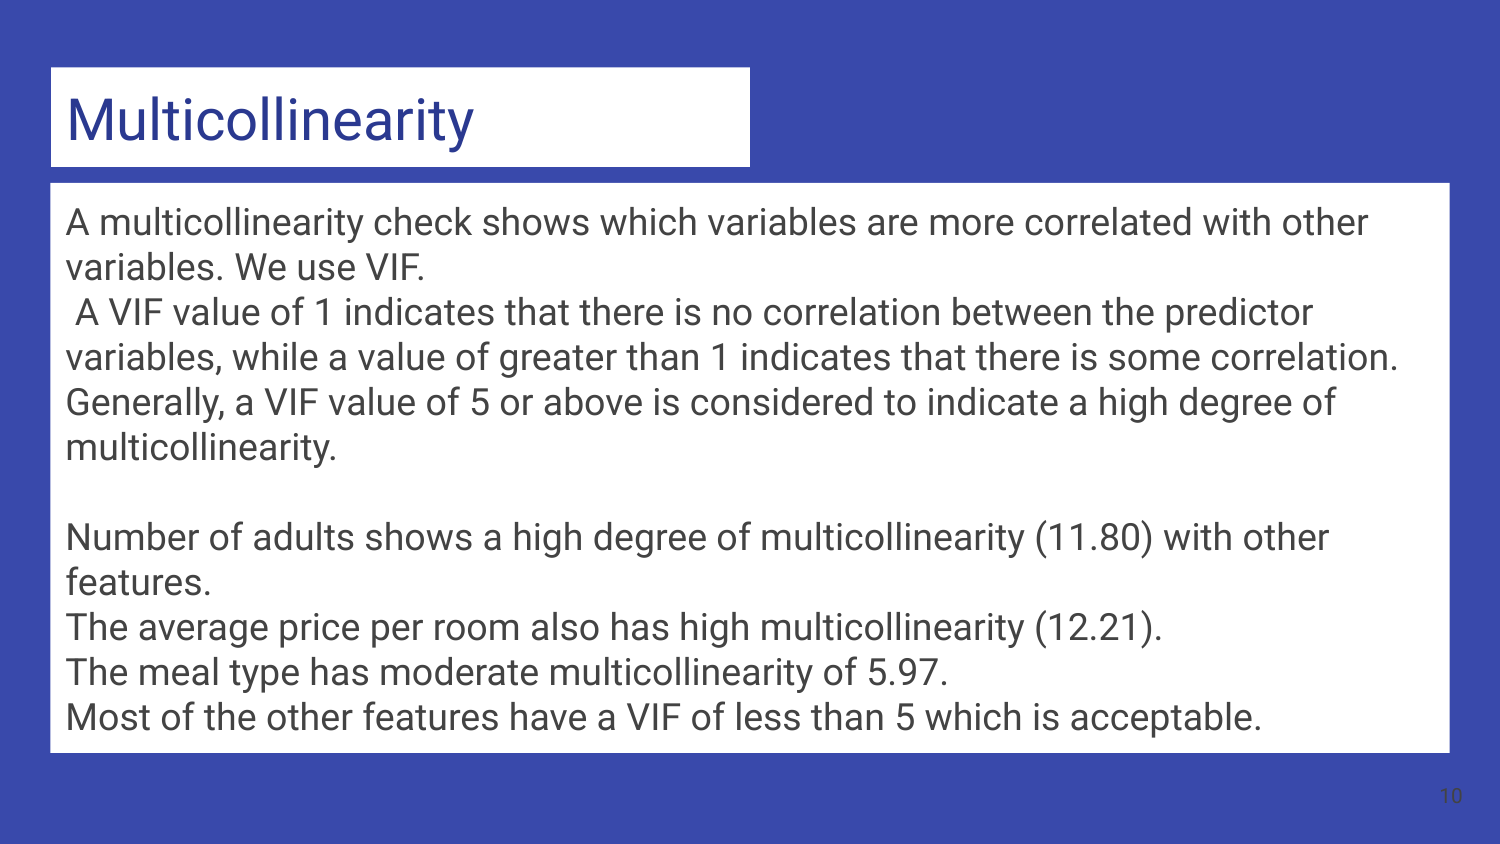

# Multicollinearity
A multicollinearity check shows which variables are more correlated with other variables. We use VIF.
 A VIF value of 1 indicates that there is no correlation between the predictor variables, while a value of greater than 1 indicates that there is some correlation. Generally, a VIF value of 5 or above is considered to indicate a high degree of multicollinearity.

Number of adults shows a high degree of multicollinearity (11.80) with other features.
The average price per room also has high multicollinearity (12.21).
The meal type has moderate multicollinearity of 5.97.
Most of the other features have a VIF of less than 5 which is acceptable.
10